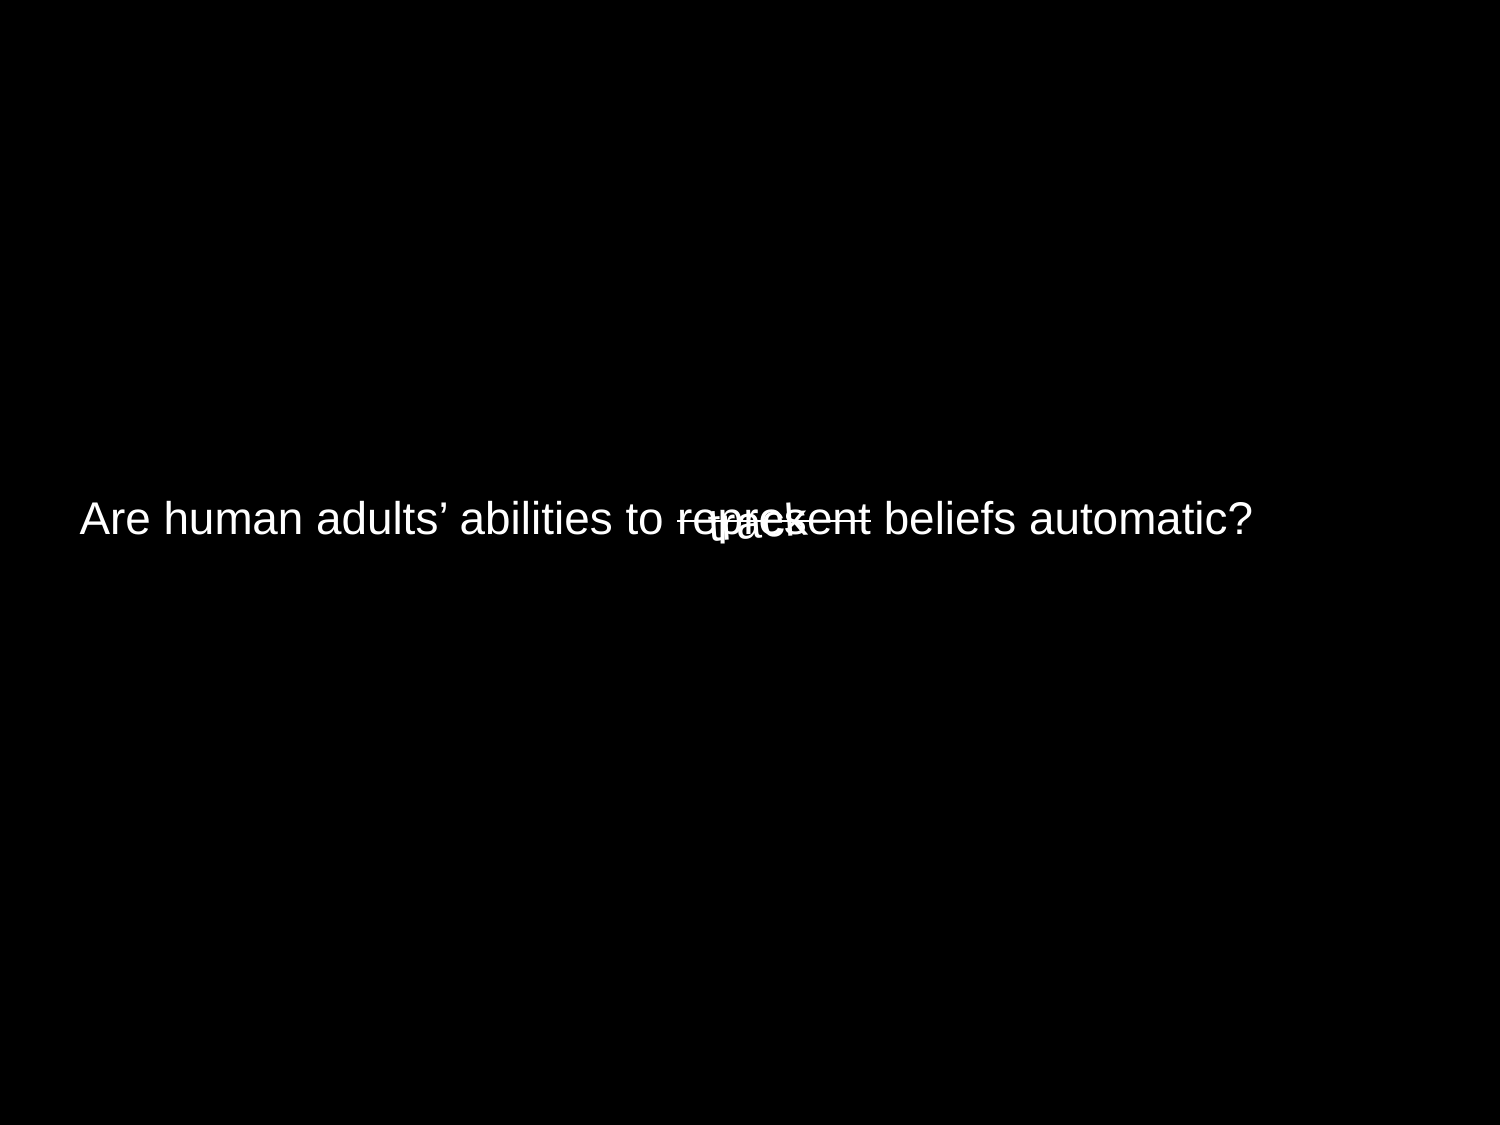

Are human adults’ abilities to represent beliefs automatic?

track